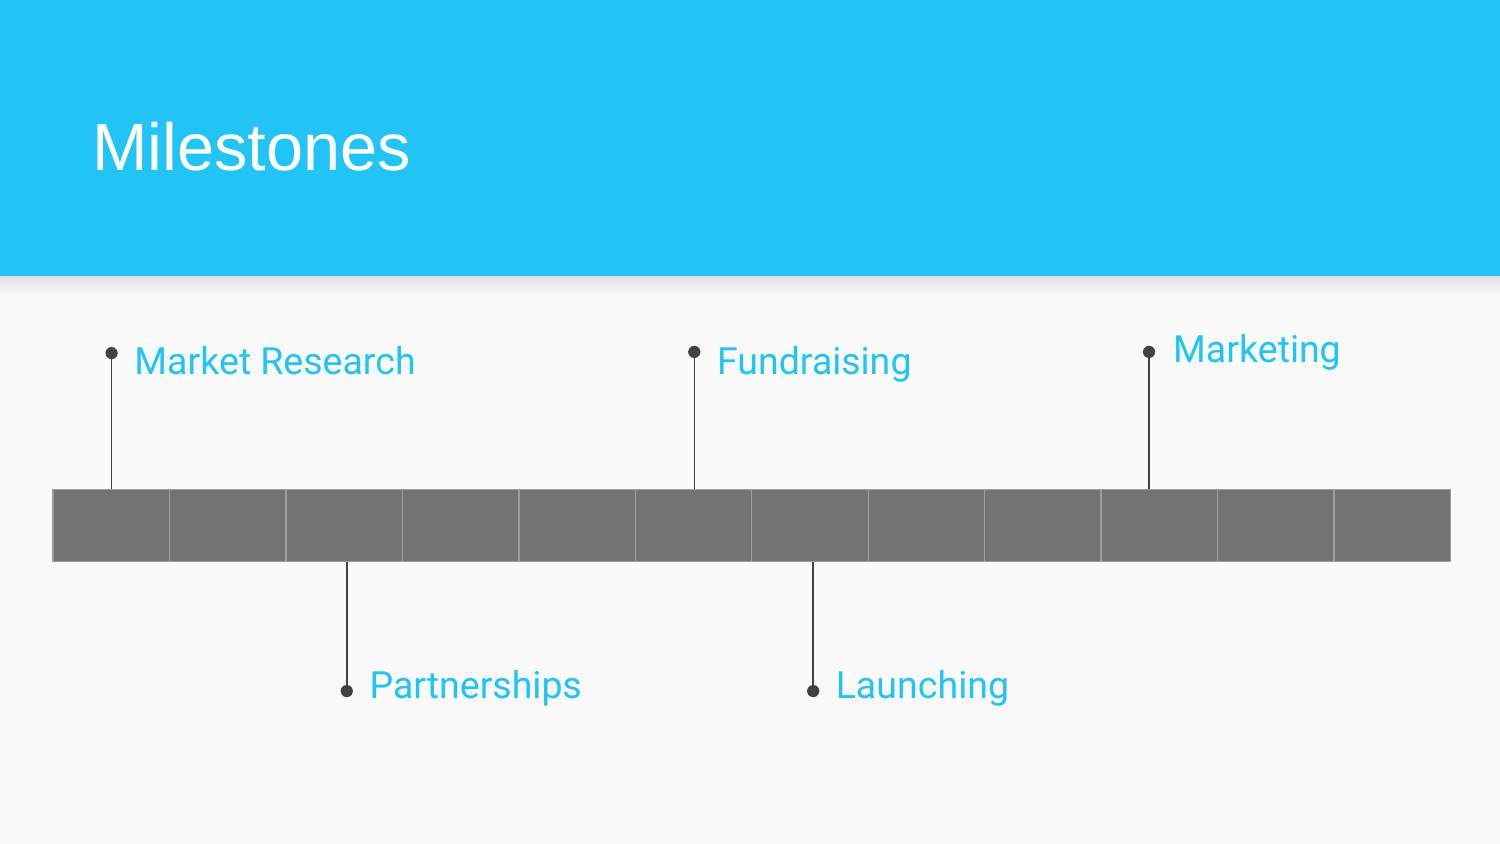

# Milestones

Marketing
Market Research
Fundraising
|  |  |  |  |  |  |  |  |  |  |  |  |
| --- | --- | --- | --- | --- | --- | --- | --- | --- | --- | --- | --- |
Launching
Partnerships